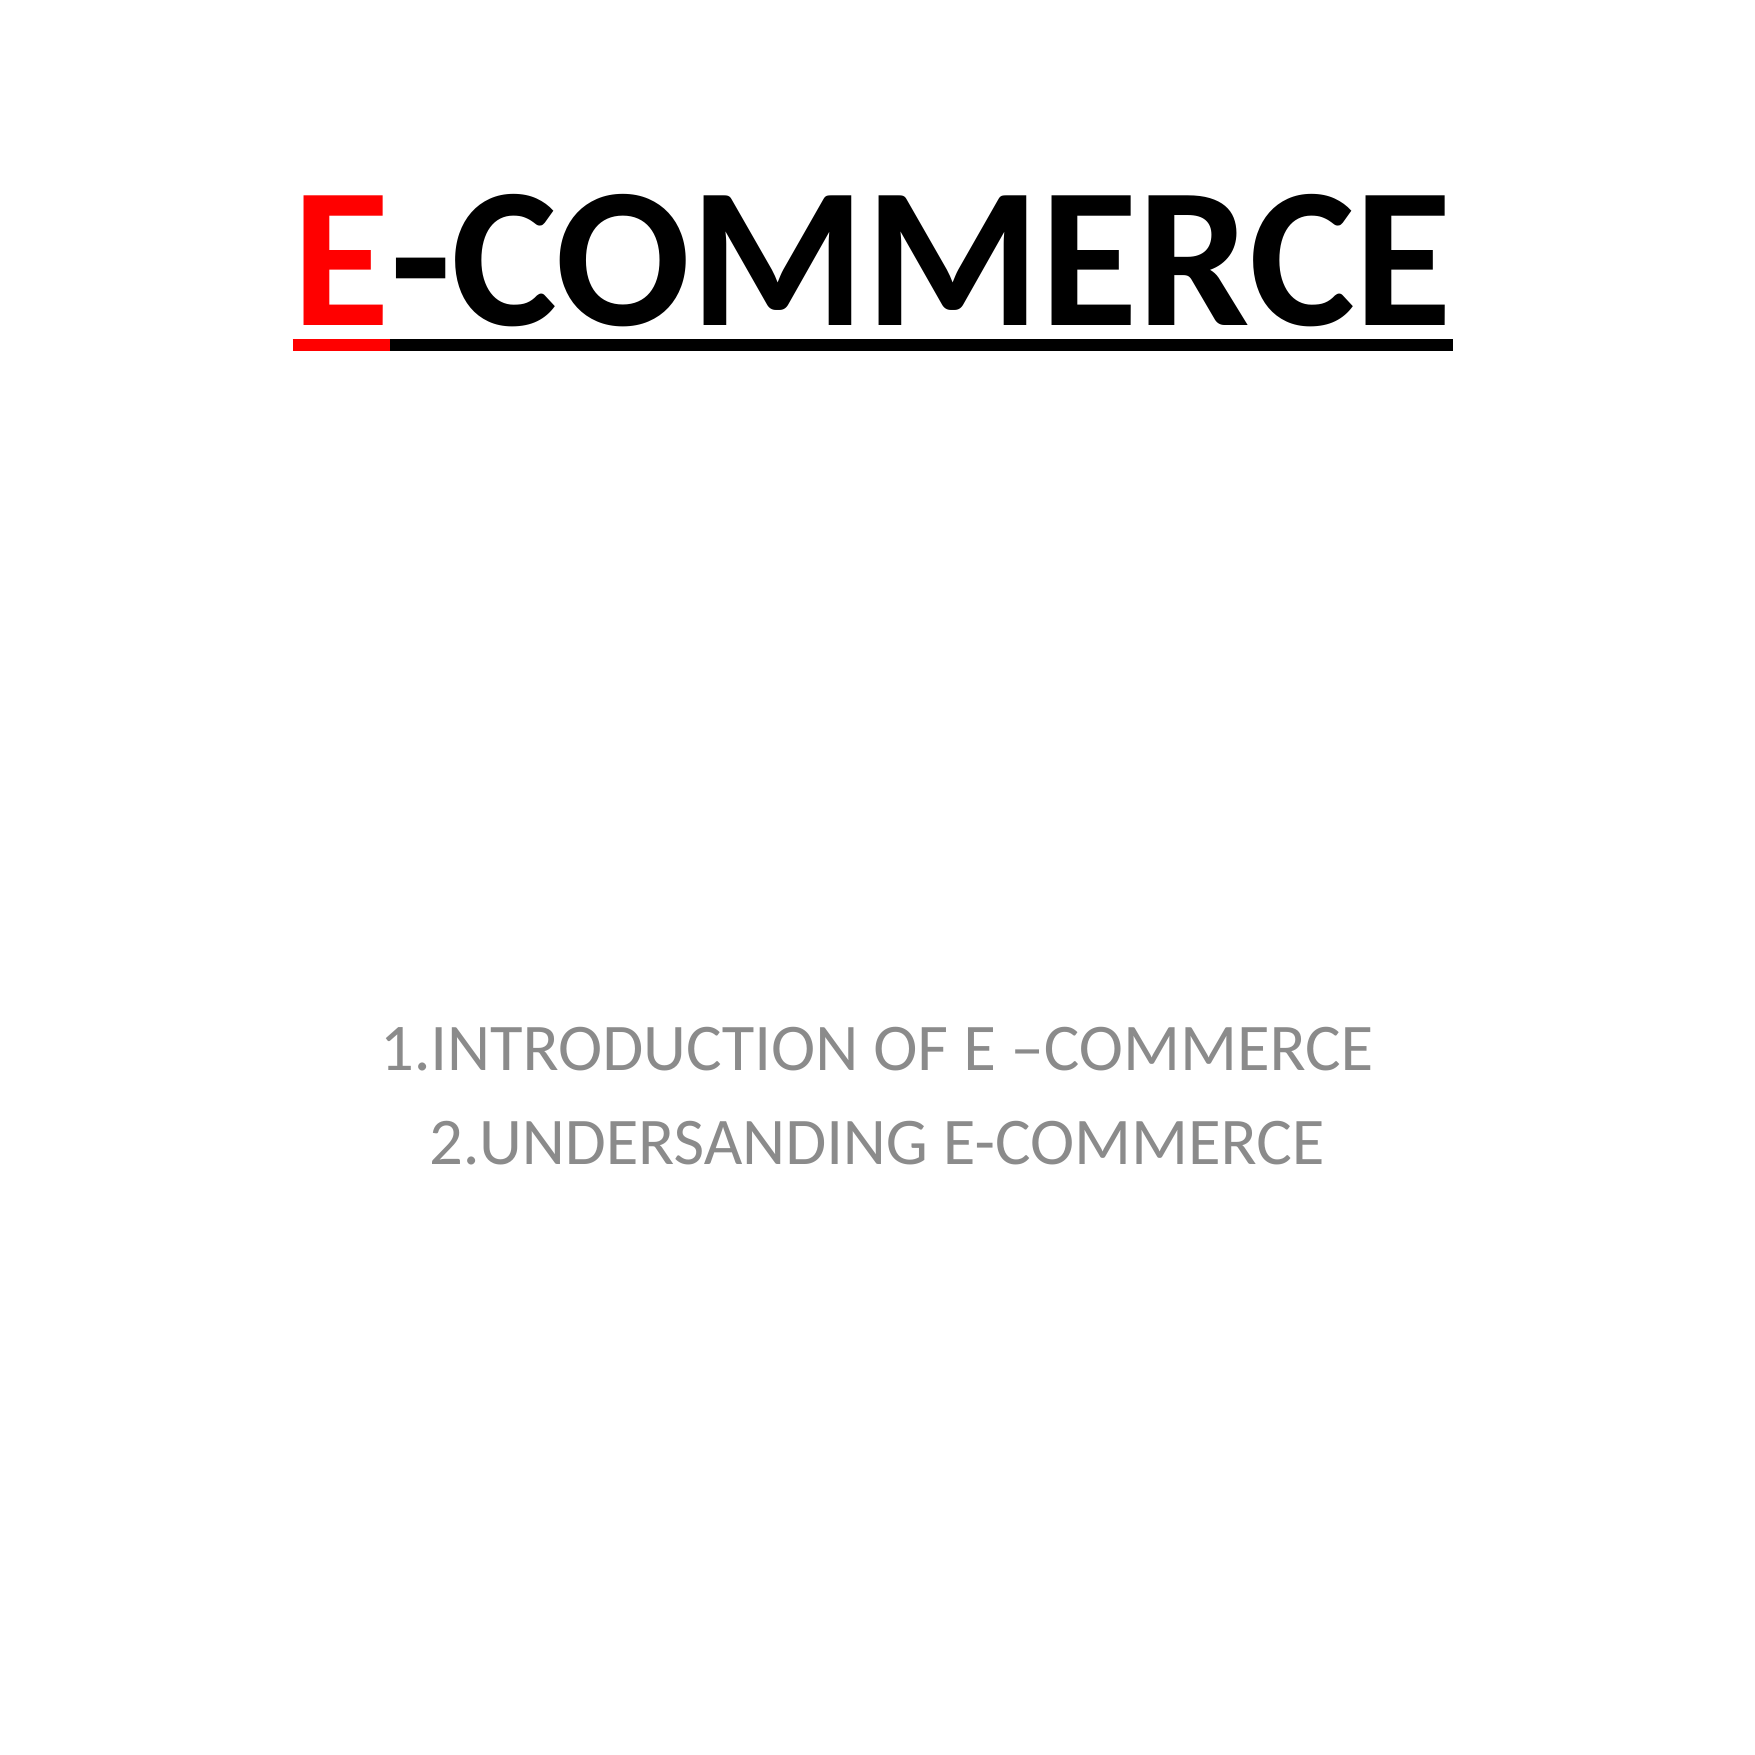

# E-COMMERCE
1.INTRODUCTION OF E –COMMERCE
2.UNDERSANDING E-COMMERCE